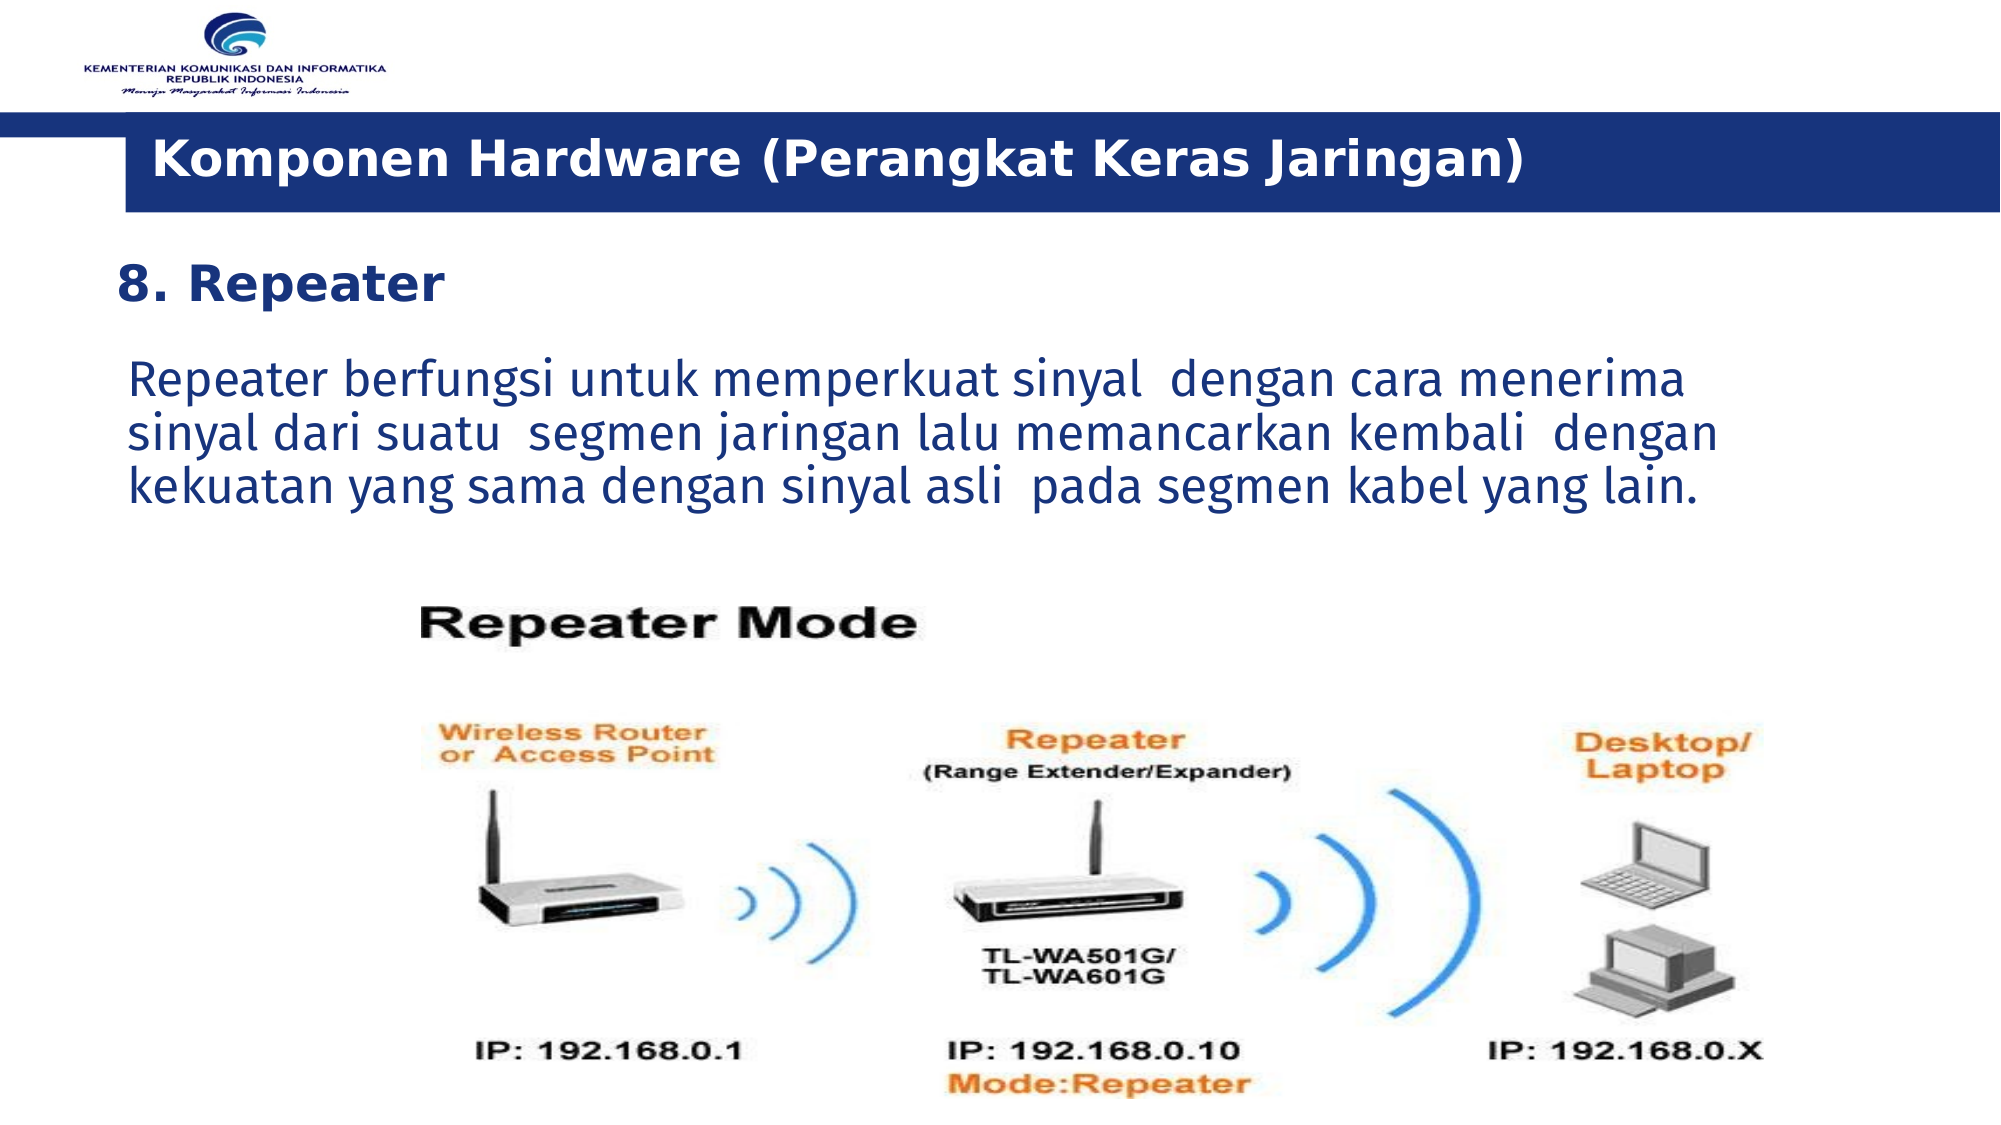

# Komponen Hardware (Perangkat Keras Jaringan)
8. Repeater
Repeater berfungsi untuk memperkuat sinyal  dengan cara menerima sinyal dari suatu  segmen jaringan lalu memancarkan kembali  dengan kekuatan yang sama dengan sinyal asli  pada segmen kabel yang lain.